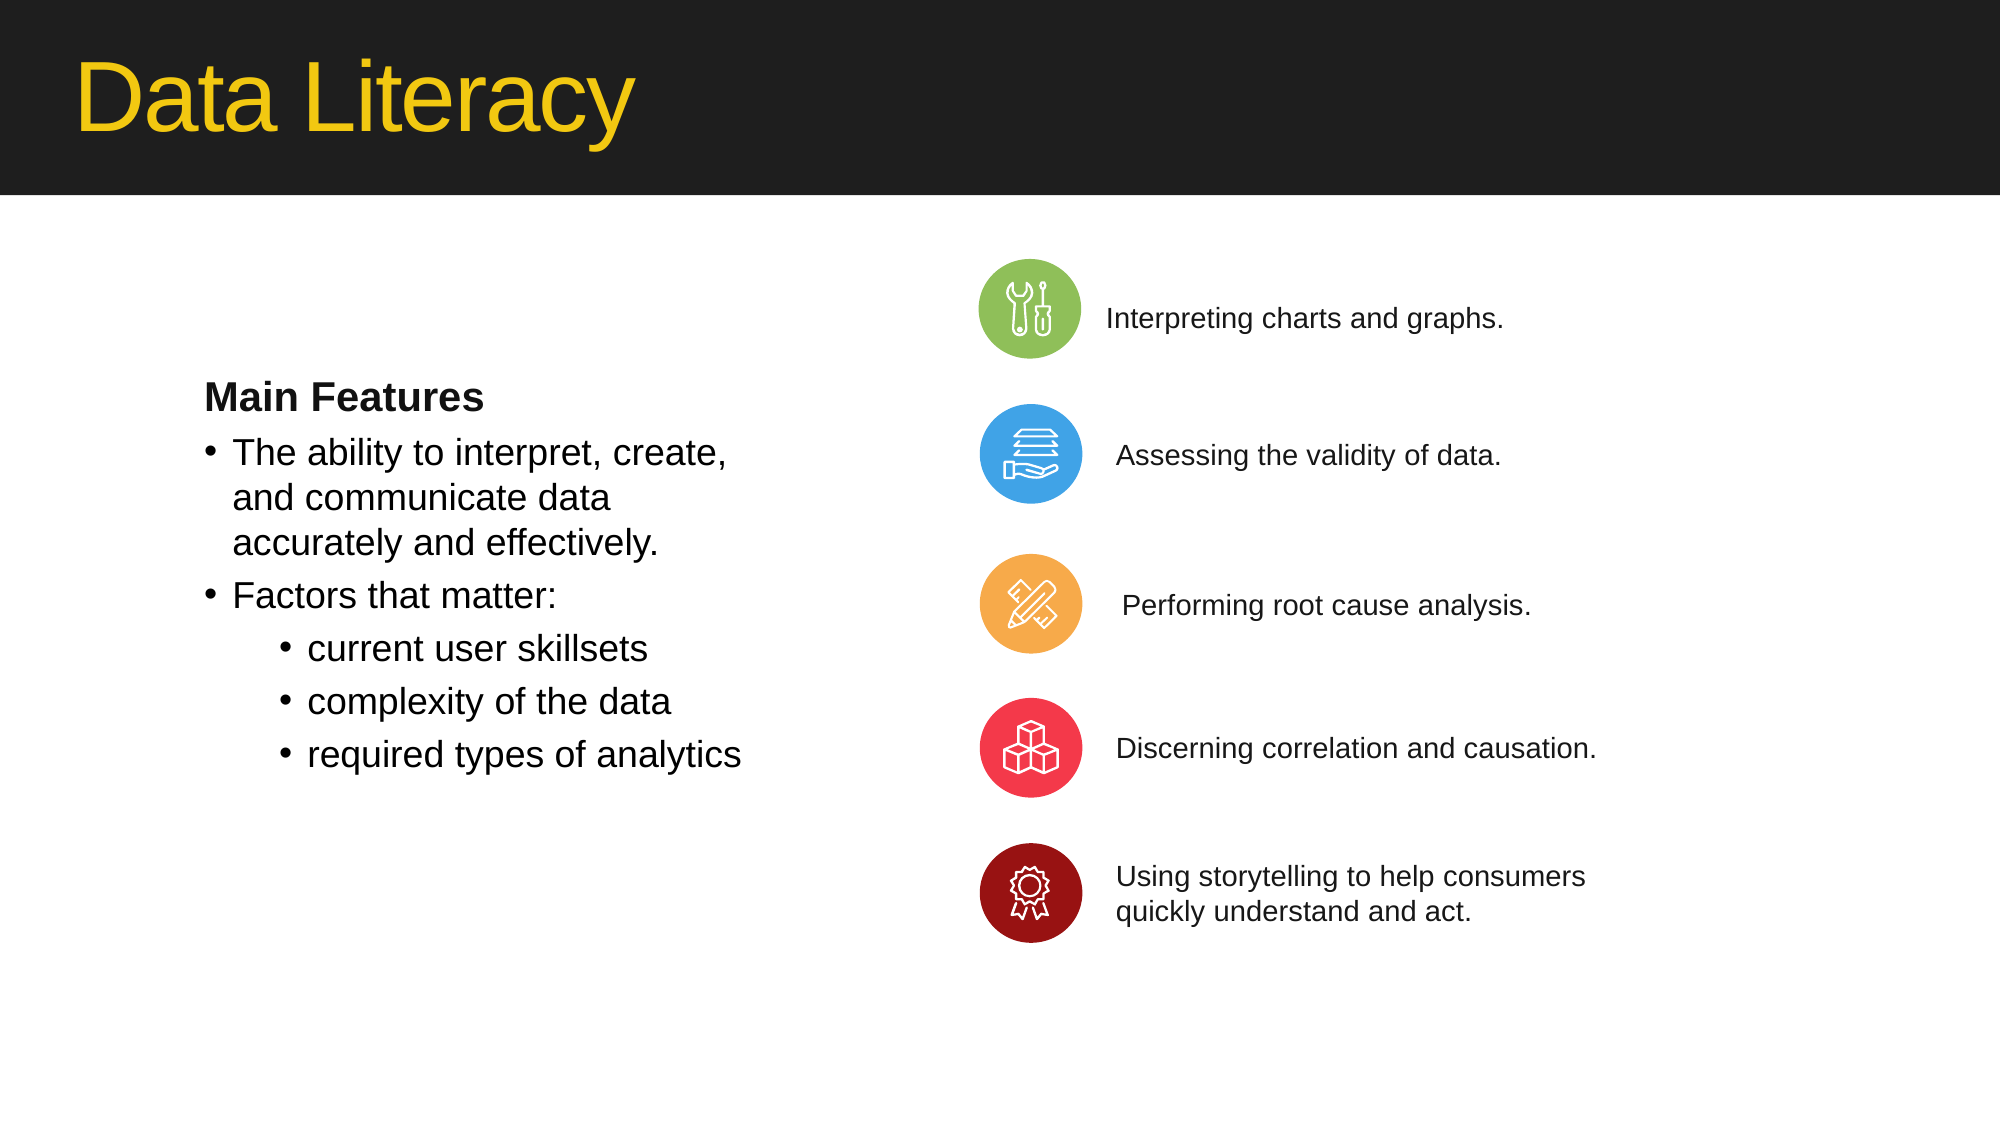

# Data Literacy

Interpreting charts and graphs.
Main Features
The ability to interpret, create, and communicate data accurately and effectively.
Factors that matter:
current user skillsets
complexity of the data
required types of analytics

Assessing the validity of data.

Performing root cause analysis.

Discerning correlation and causation.

Using storytelling to help consumers quickly understand and act.